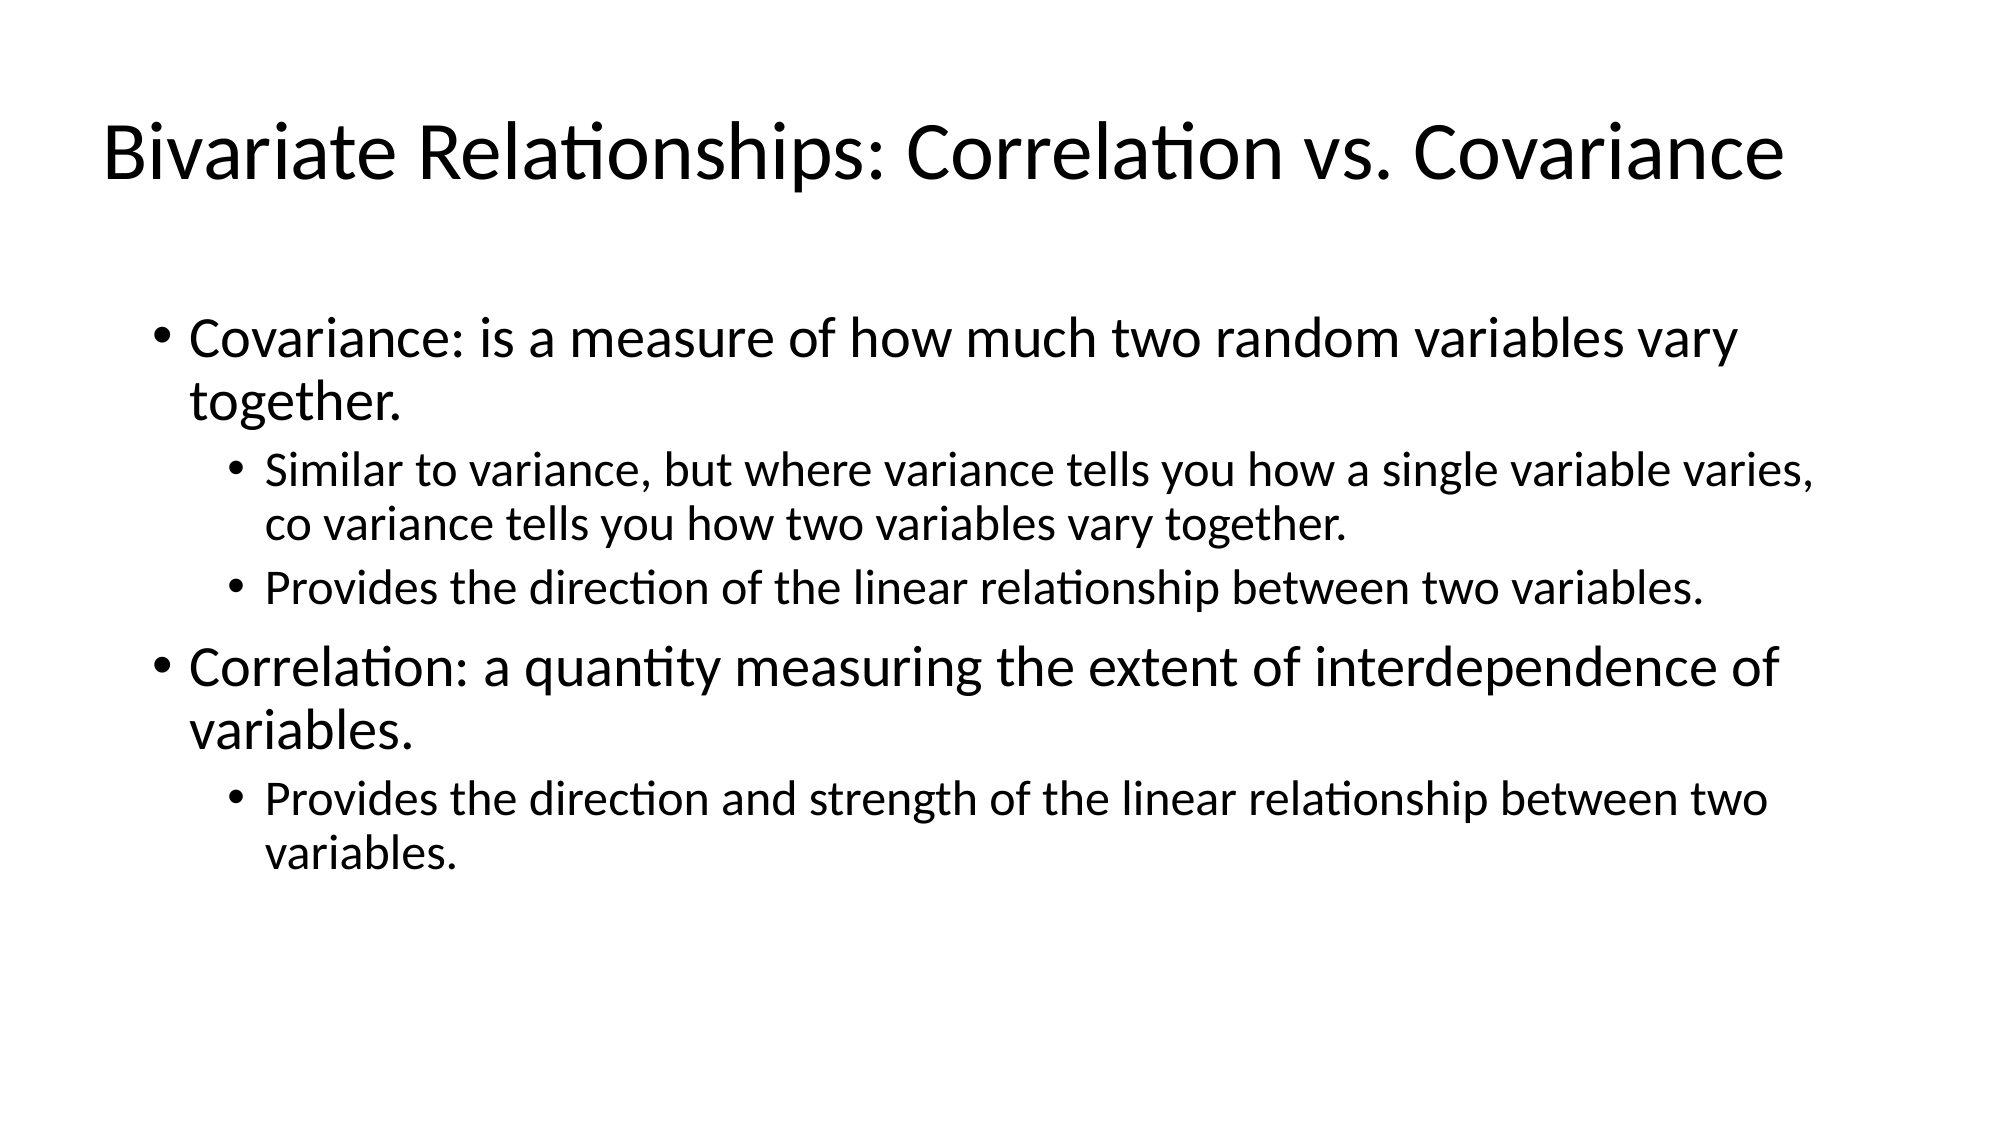

# Bivariate Relationships: Correlation vs. Covariance
Covariance: is a measure of how much two random variables vary together.
Similar to variance, but where variance tells you how a single variable varies, co variance tells you how two variables vary together.
Provides the direction of the linear relationship between two variables.
Correlation: a quantity measuring the extent of interdependence of variables.
Provides the direction and strength of the linear relationship between two variables.